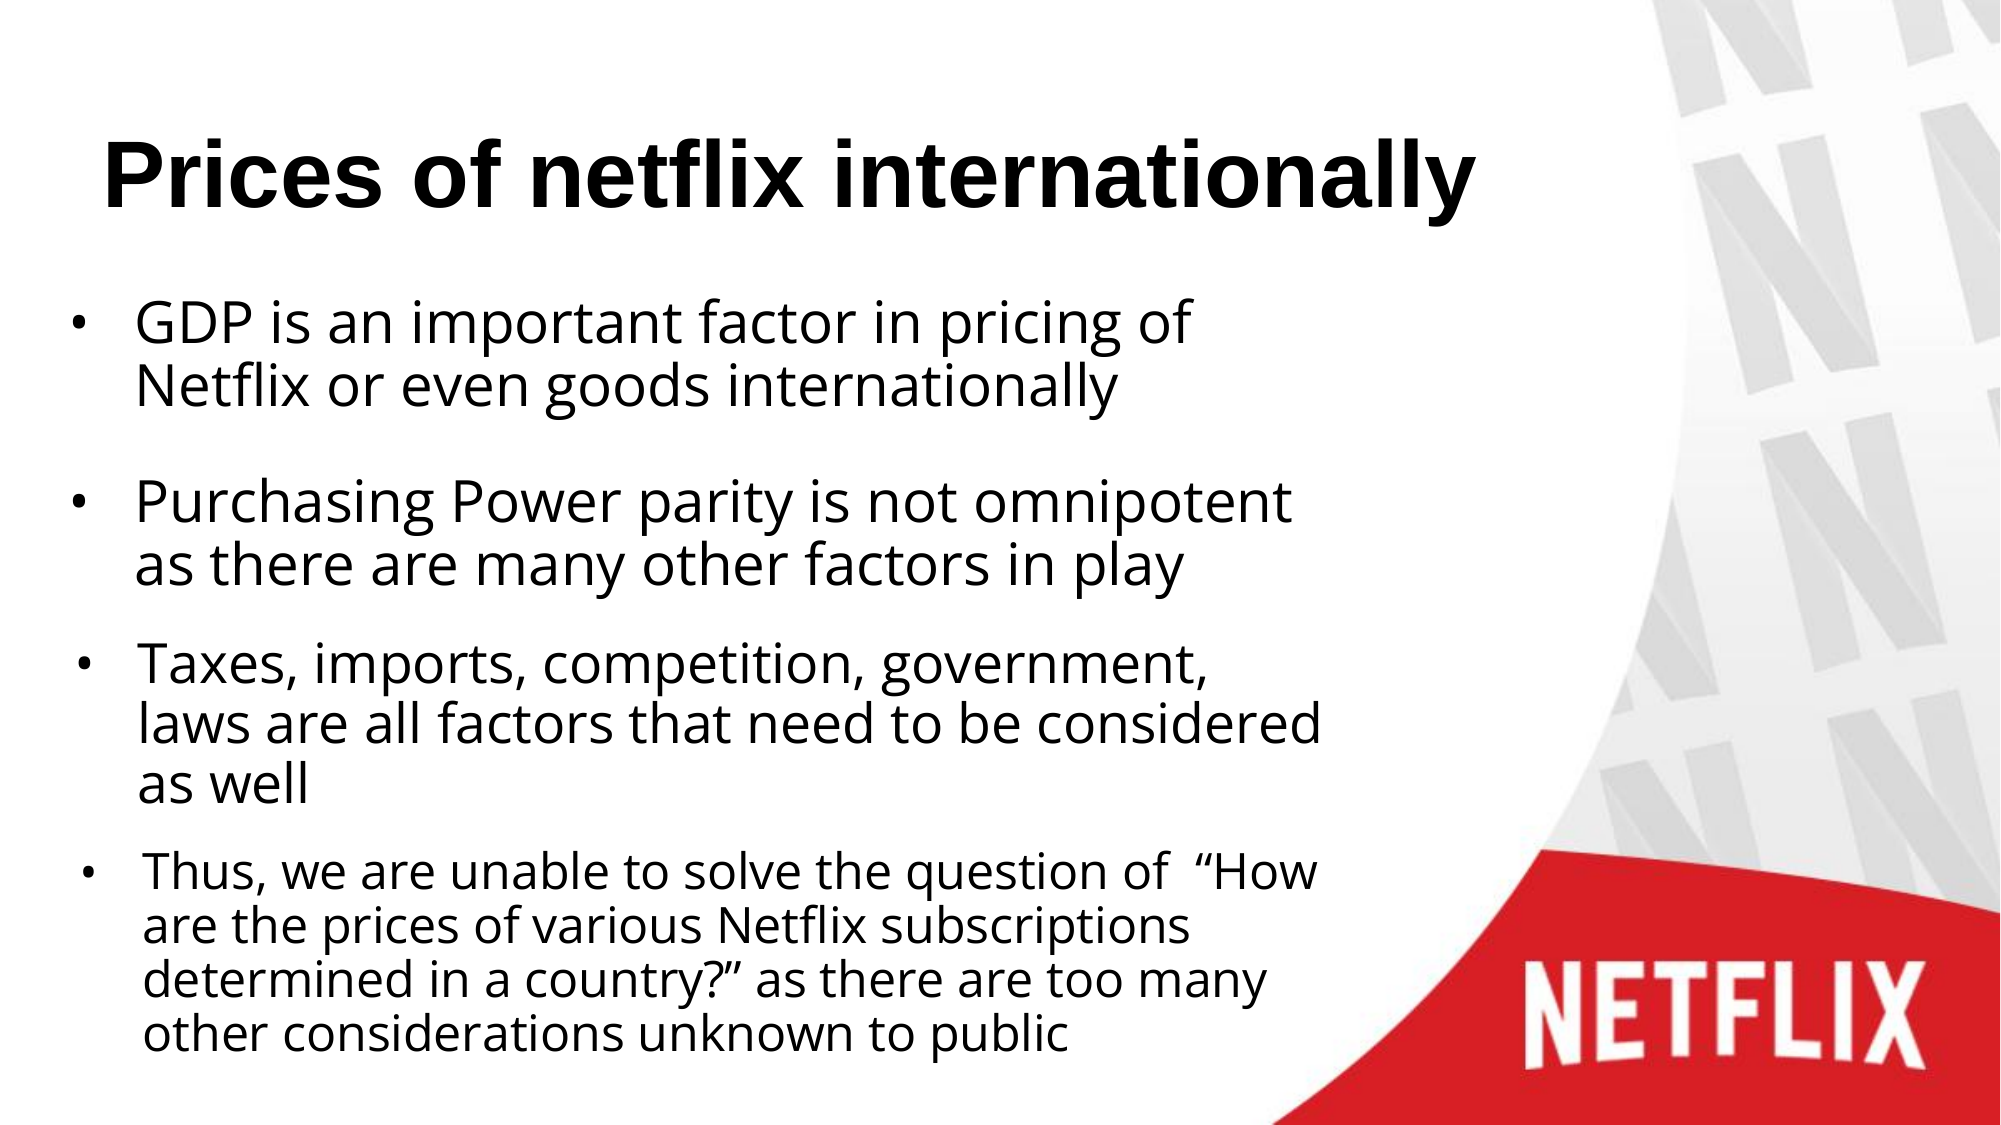

# Prices of netflix internationally
GDP is an important factor in pricing of Netflix or even goods internationally
Purchasing Power parity is not omnipotent as there are many other factors in play
Taxes, imports, competition, government, laws are all factors that need to be considered as well
Thus, we are unable to solve the question of  “How are the prices of various Netflix subscriptions determined in a country?” as there are too many other considerations unknown to public